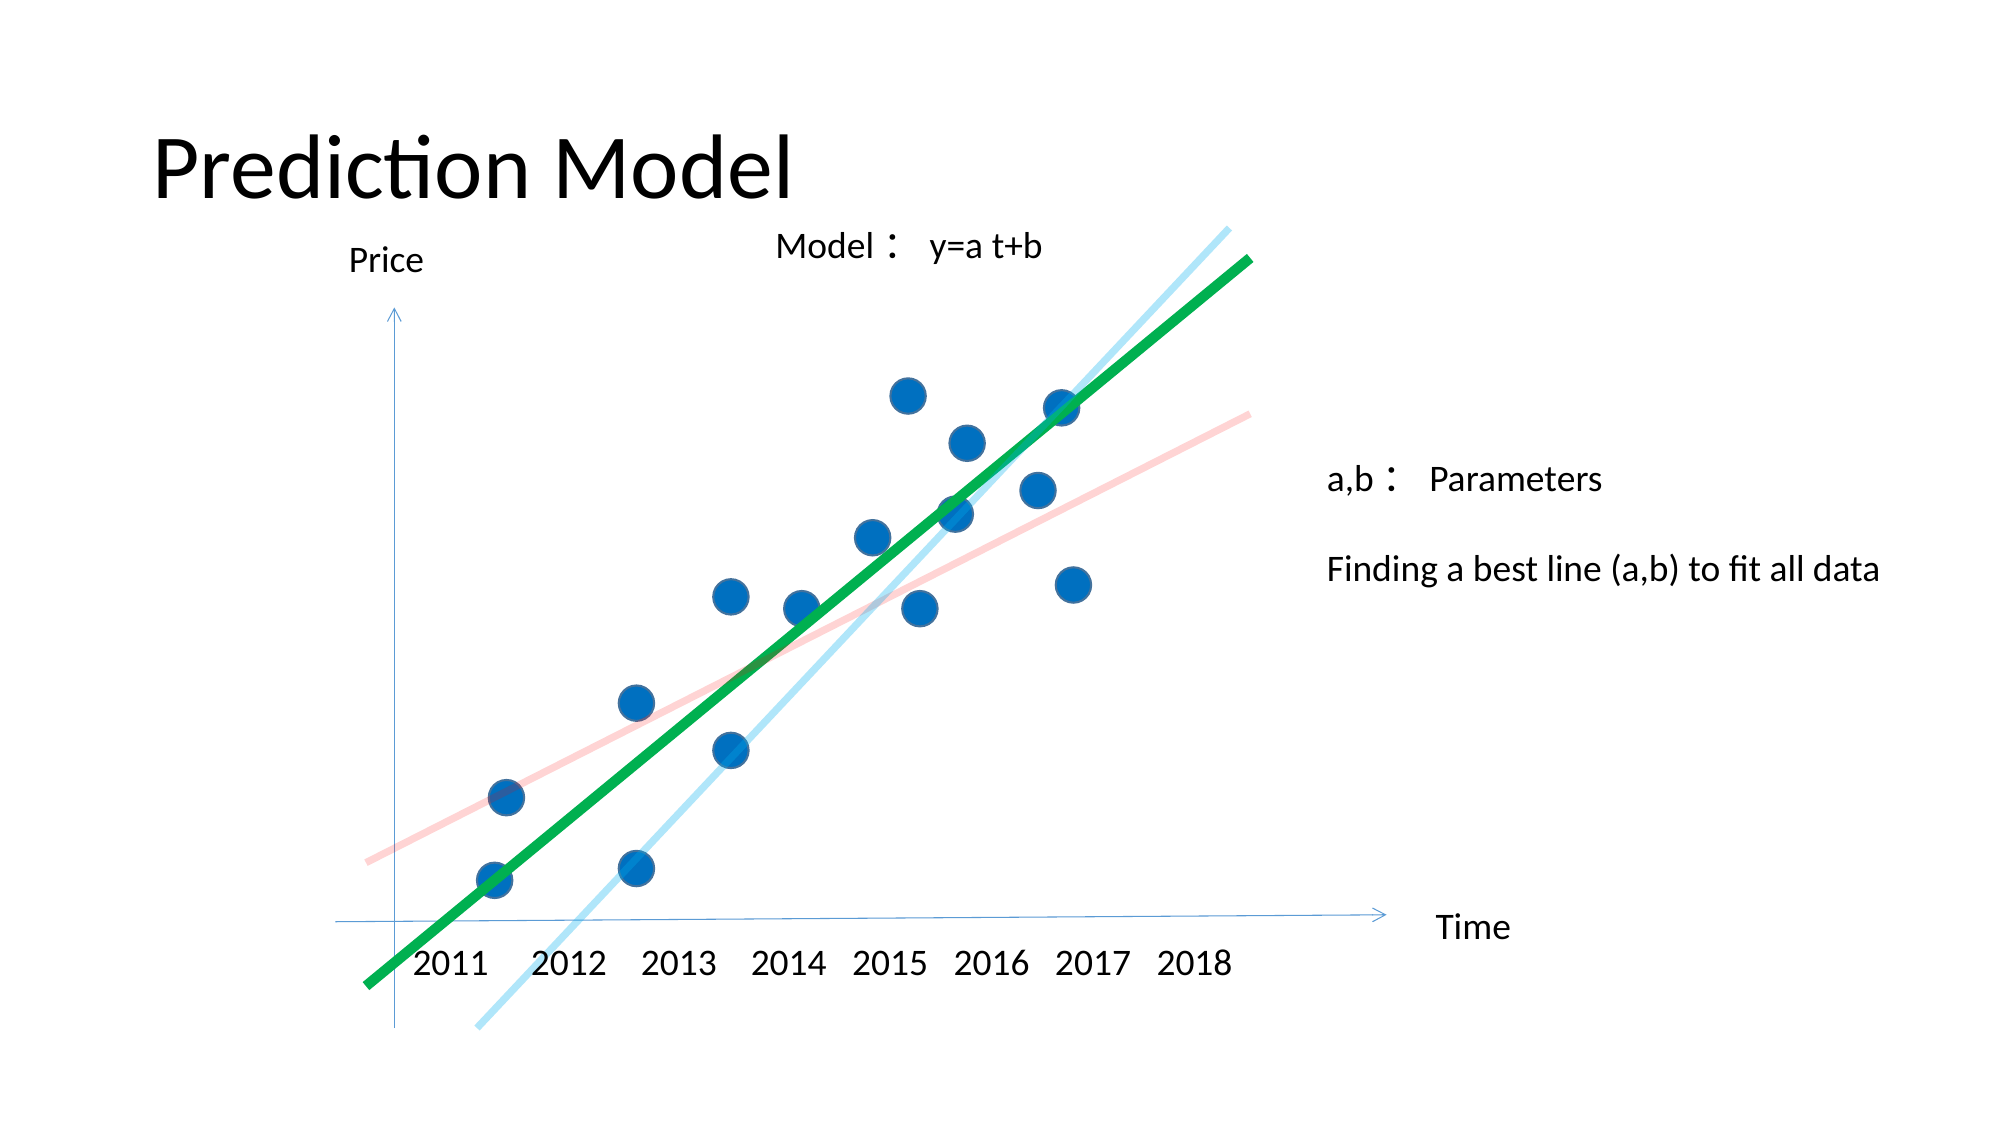

# Prediction Model
Model：y=a t+b
Price

a,b：Parameters

Finding a best line (a,b) to fit all data

Time
2011     2012    2013    2014   2015   2016   2017   2018